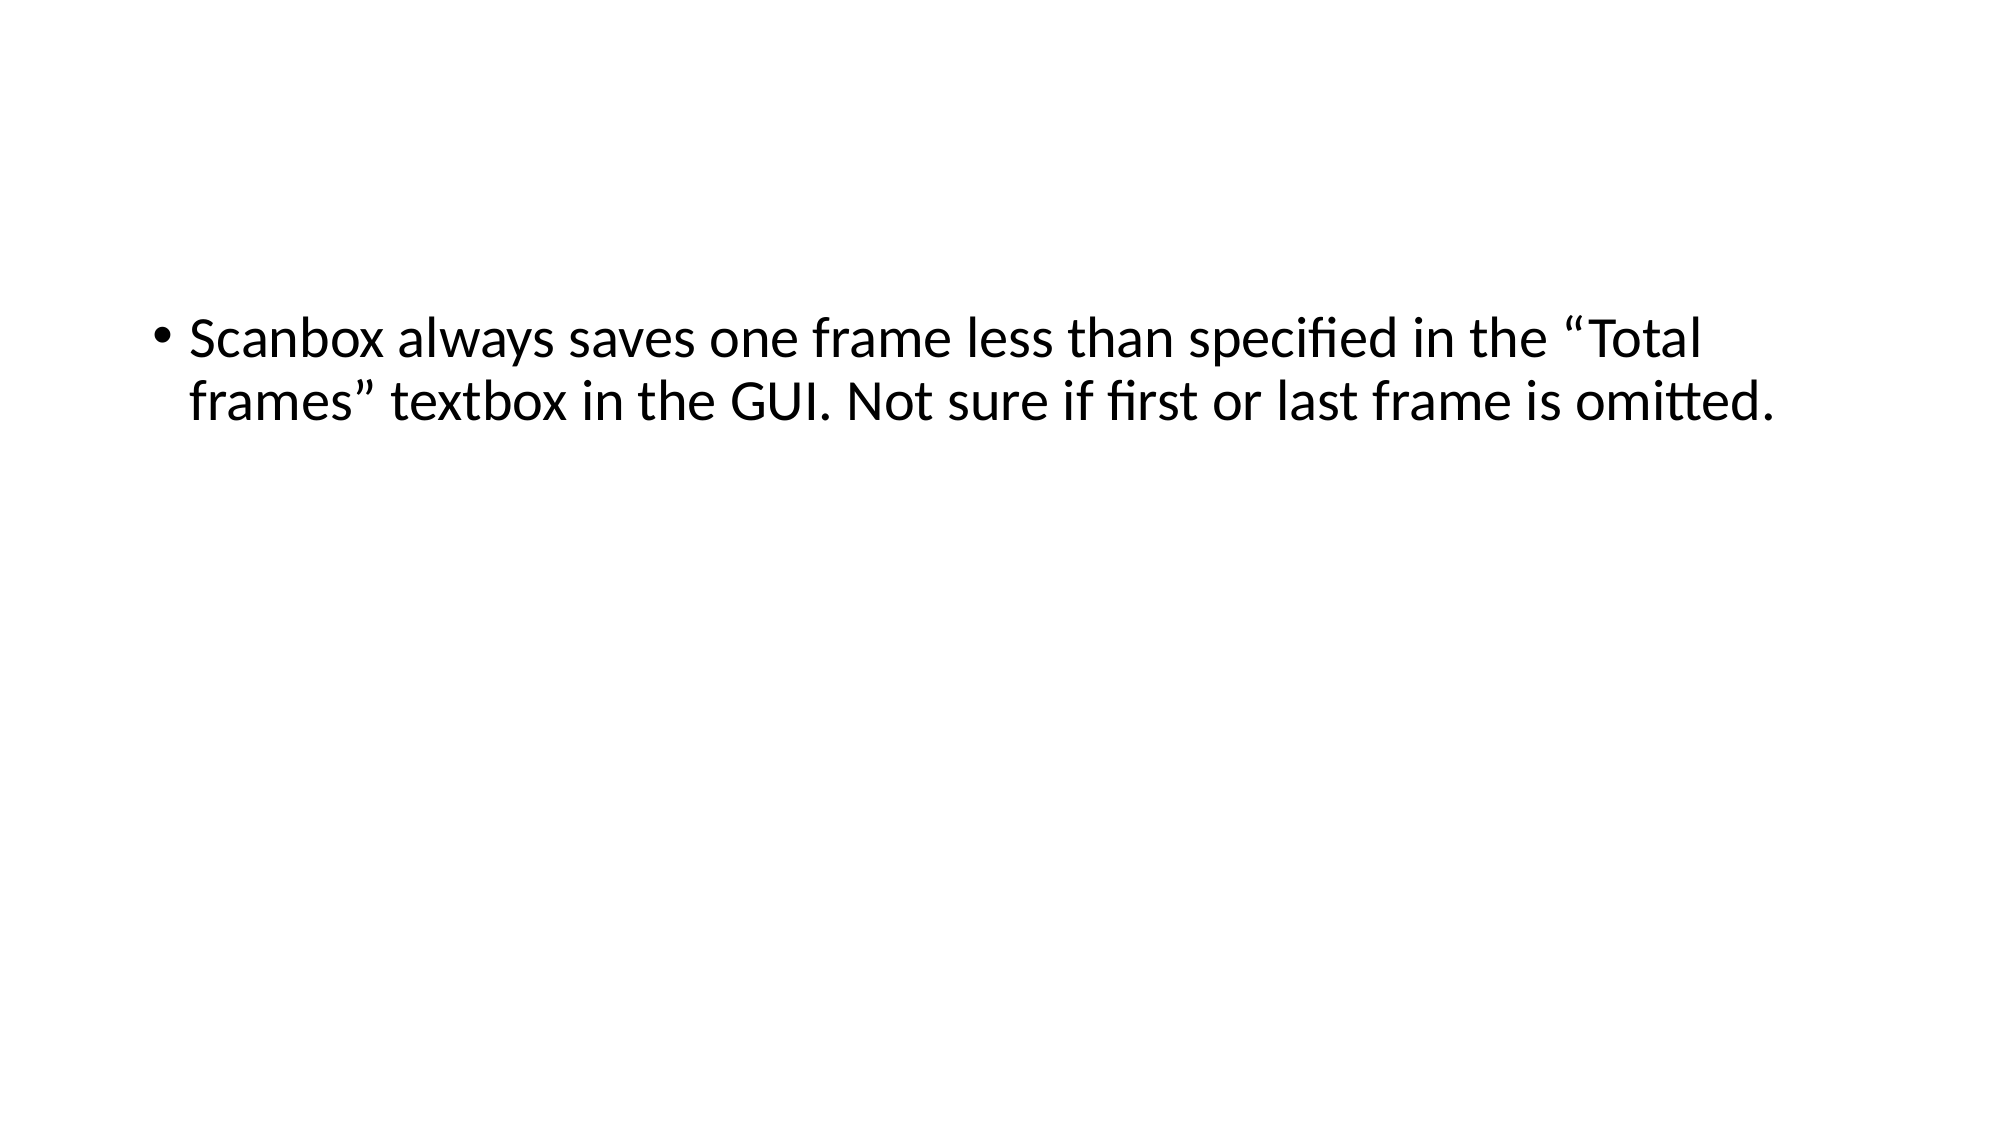

Scanbox always saves one frame less than specified in the “Total frames” textbox in the GUI. Not sure if first or last frame is omitted.